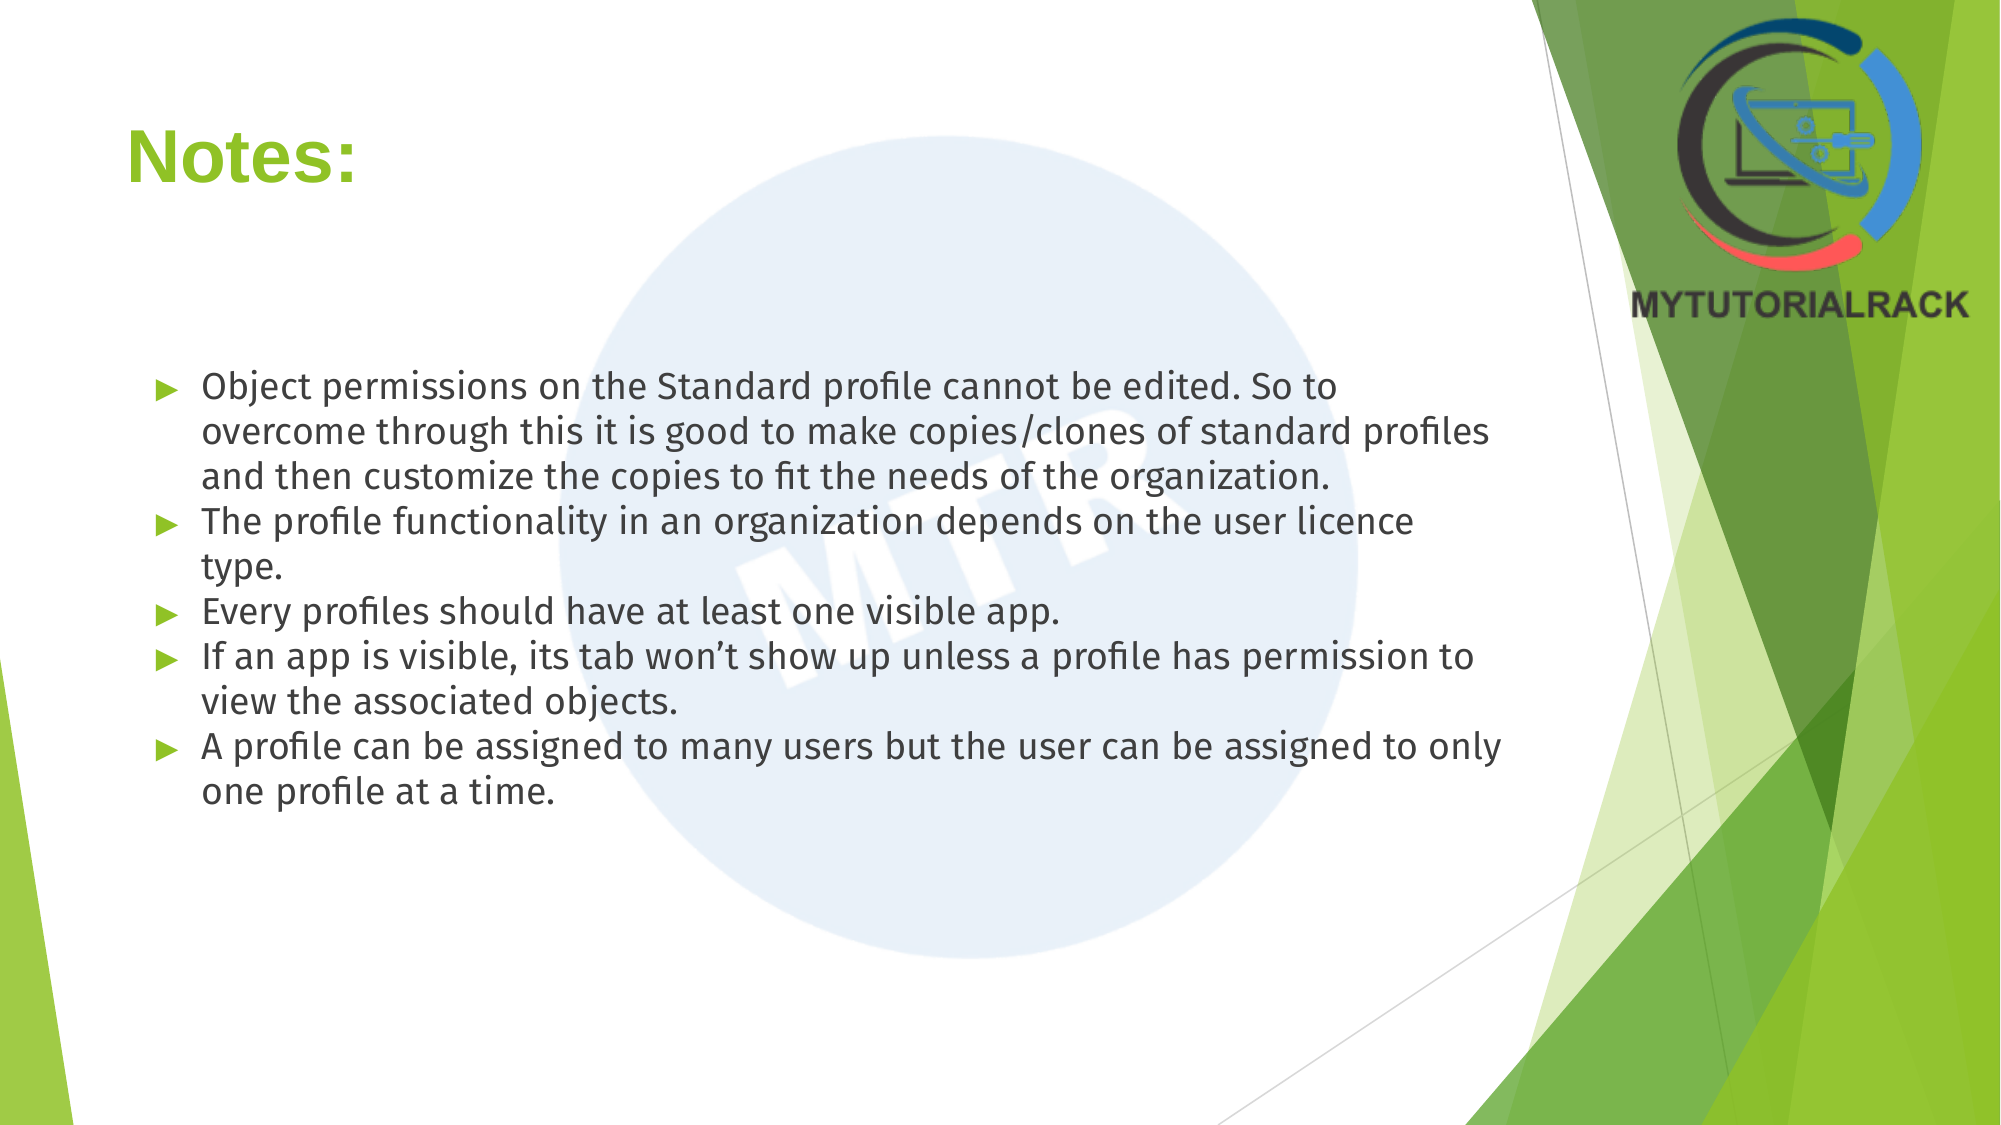

# Notes:
Object permissions on the Standard profile cannot be edited. So to overcome through this it is good to make copies/clones of standard profiles and then customize the copies to fit the needs of the organization.
The profile functionality in an organization depends on the user licence type.
Every profiles should have at least one visible app.
If an app is visible, its tab won’t show up unless a profile has permission to view the associated objects.
A profile can be assigned to many users but the user can be assigned to only one profile at a time.